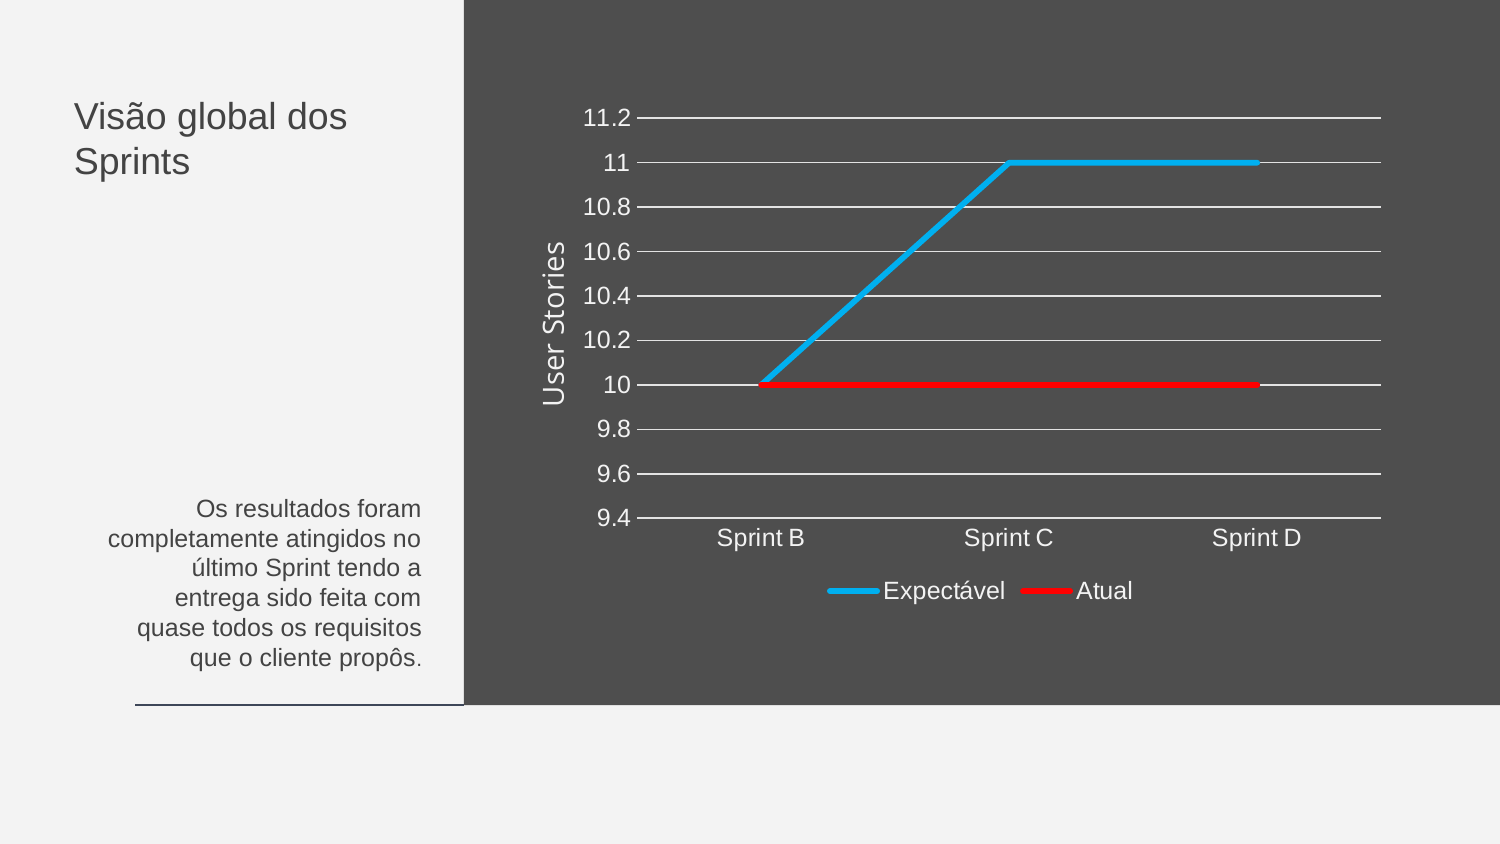

# Visão global dos Sprints

### Chart

| Category | Expectável | Atual |
|---|---|---|
| Sprint B | 10.0 | 10.0 |
| Sprint C | 11.0 | 10.0 |
| Sprint D | 11.0 | 10.0 |
User Stories
Os resultados foram completamente atingidos no último Sprint tendo a entrega sido feita com quase todos os requisitos que o cliente propôs.